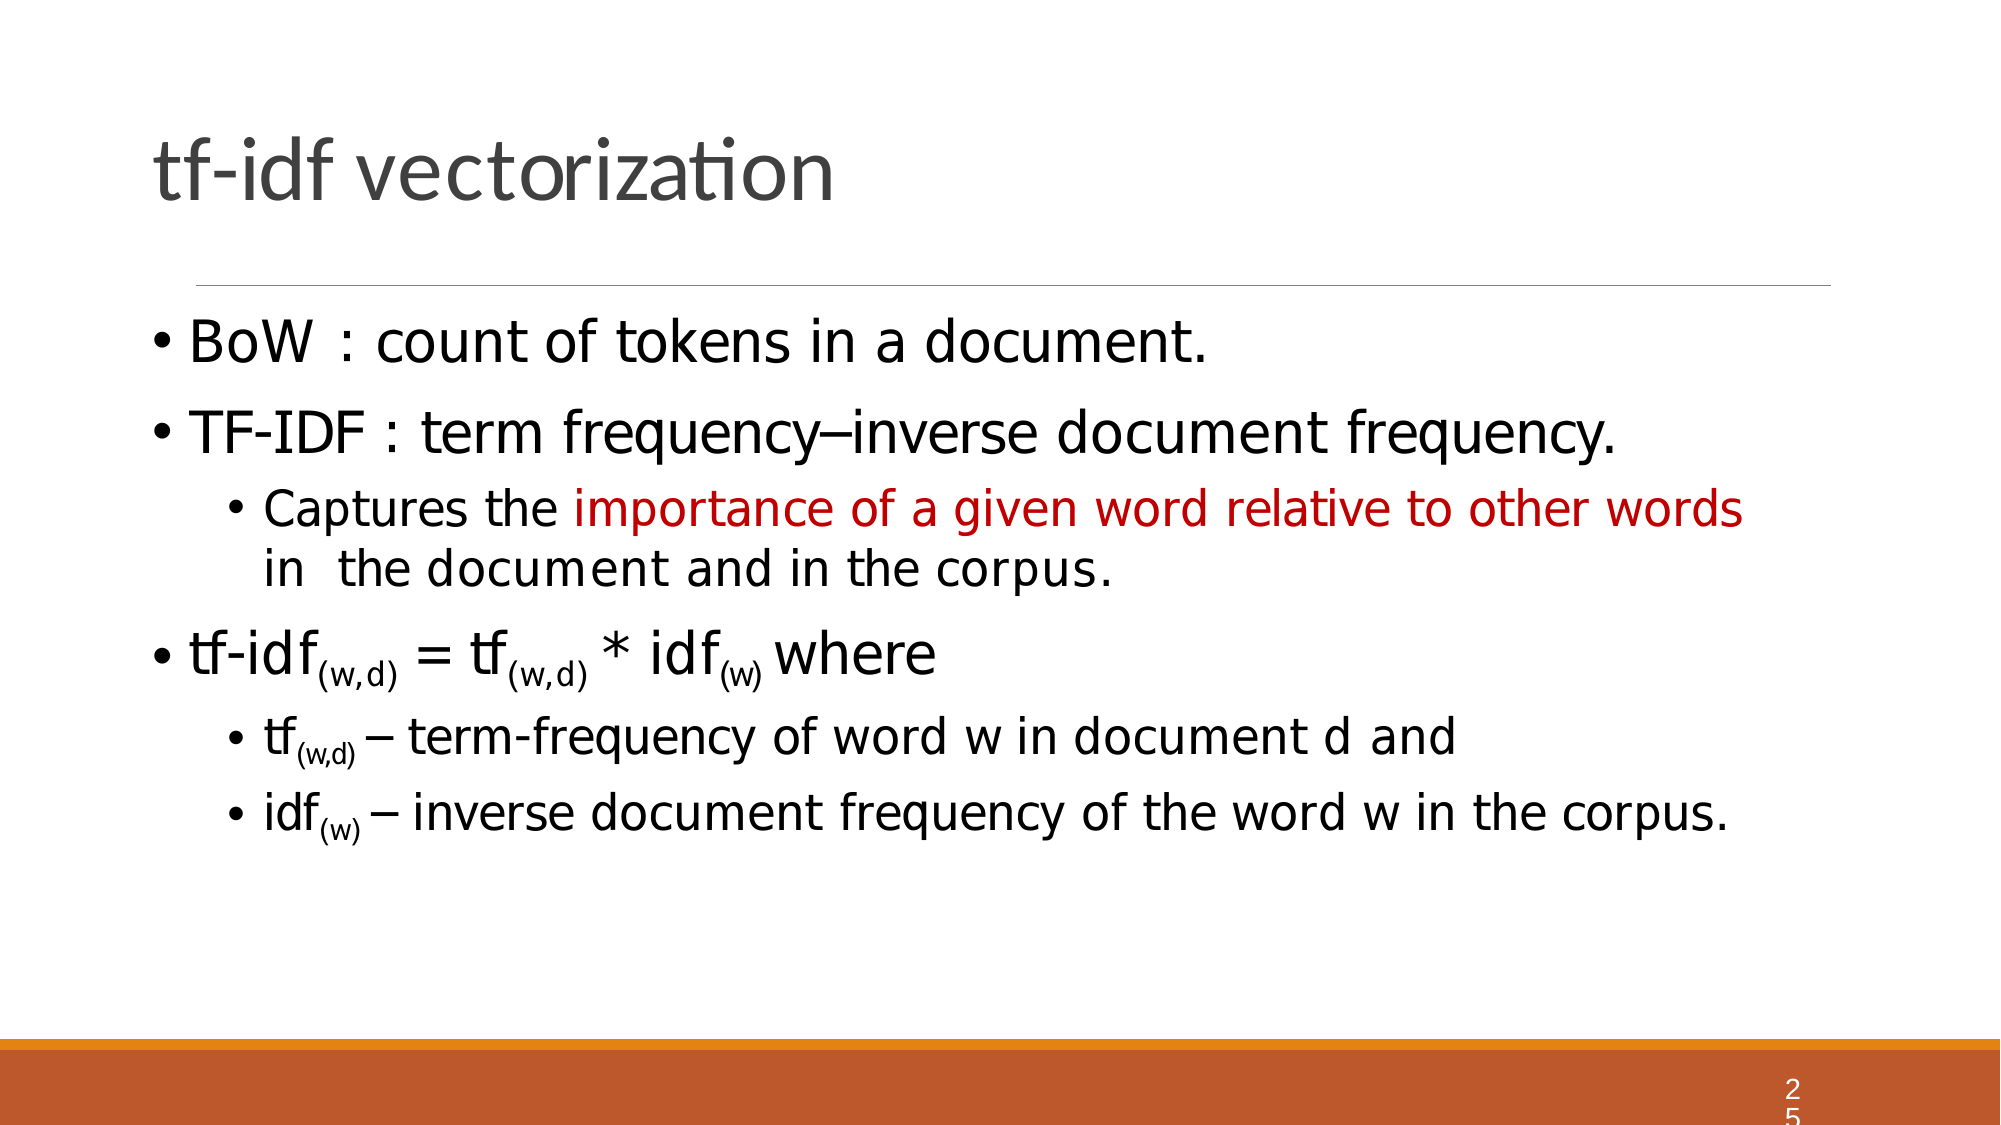

# tf-idf vectorization
BoW : count of tokens in a document.
TF-IDF : term frequency–inverse document frequency.
Captures the importance of a given word relative to other words in  the document and in the corpus.
tf-idf(w,d) = tf(w,d) * idf(w) where
tf(w,d) – term-frequency of word w in document d and
idf(w) – inverse document frequency of the word w in the corpus.
25